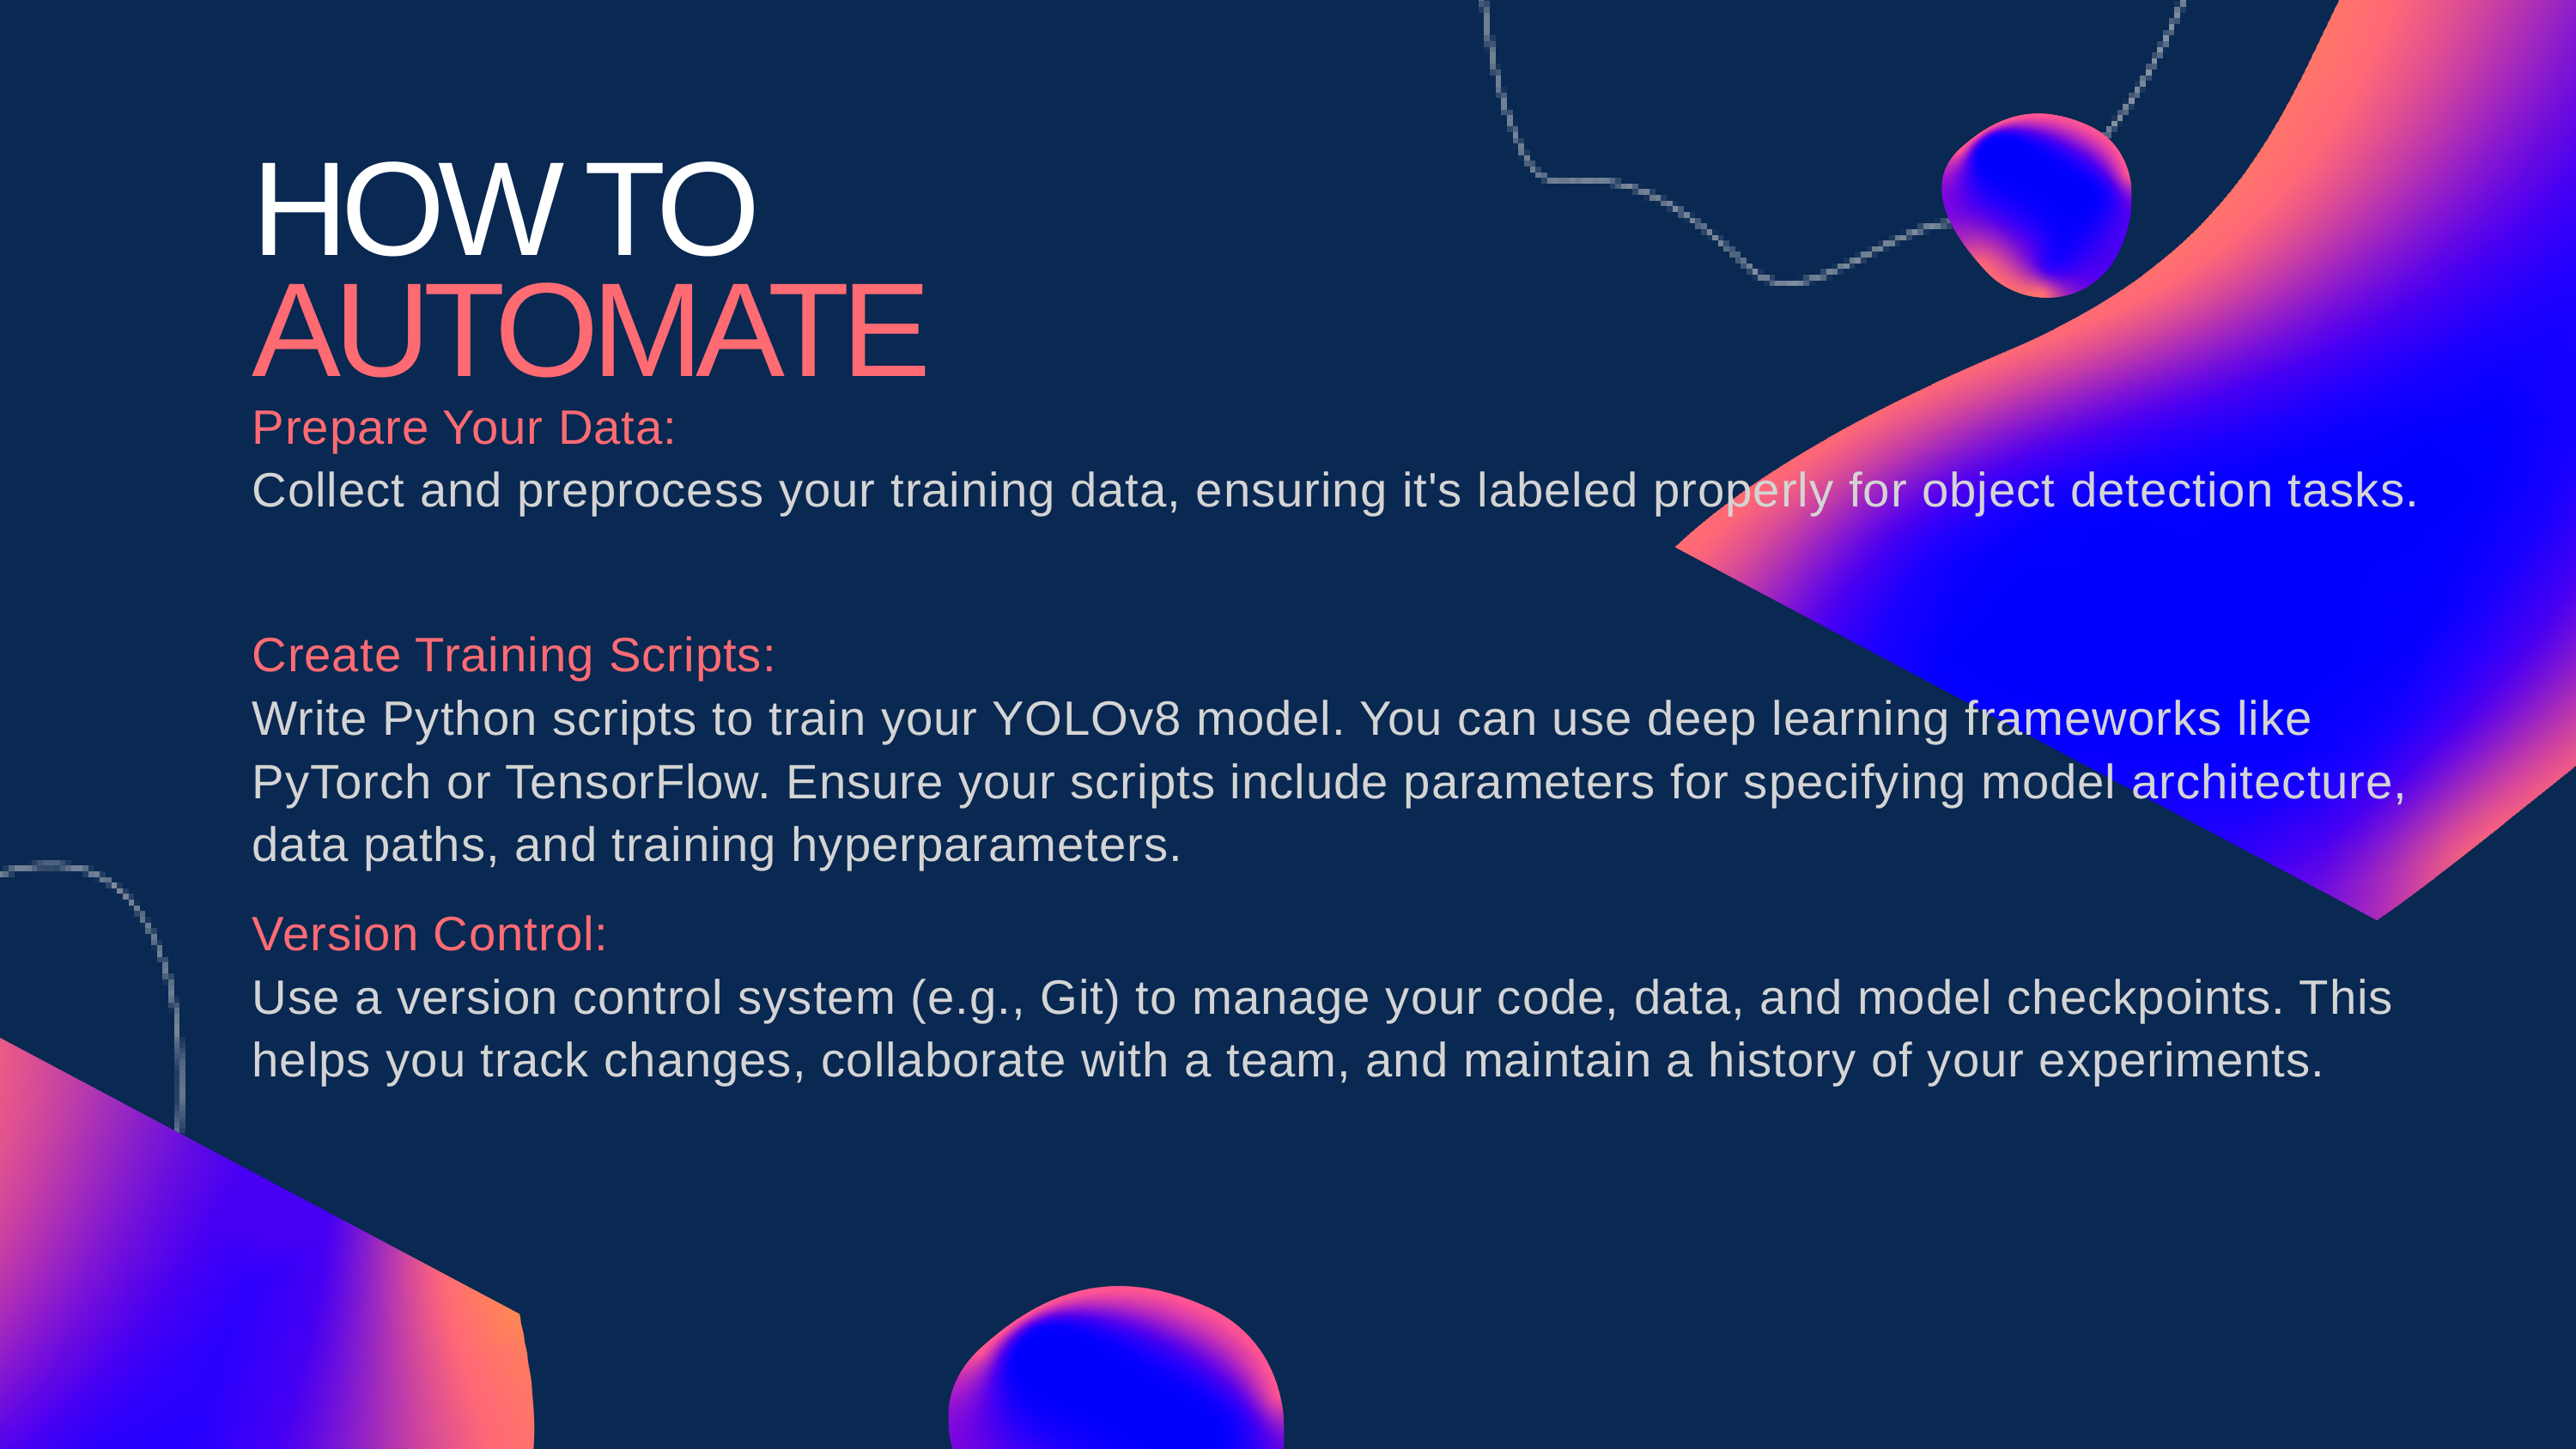

HOW TO

AUTOMATE
Prepare Your Data:
Collect and preprocess your training data, ensuring it's labeled properly for object detection tasks.

Create Training Scripts:
Write Python scripts to train your YOLOv8 model. You can use deep learning frameworks like PyTorch or TensorFlow. Ensure your scripts include parameters for specifying model architecture, data paths, and training hyperparameters.

Version Control:
Use a version control system (e.g., Git) to manage your code, data, and model checkpoints. This helps you track changes, collaborate with a team, and maintain a history of your experiments.